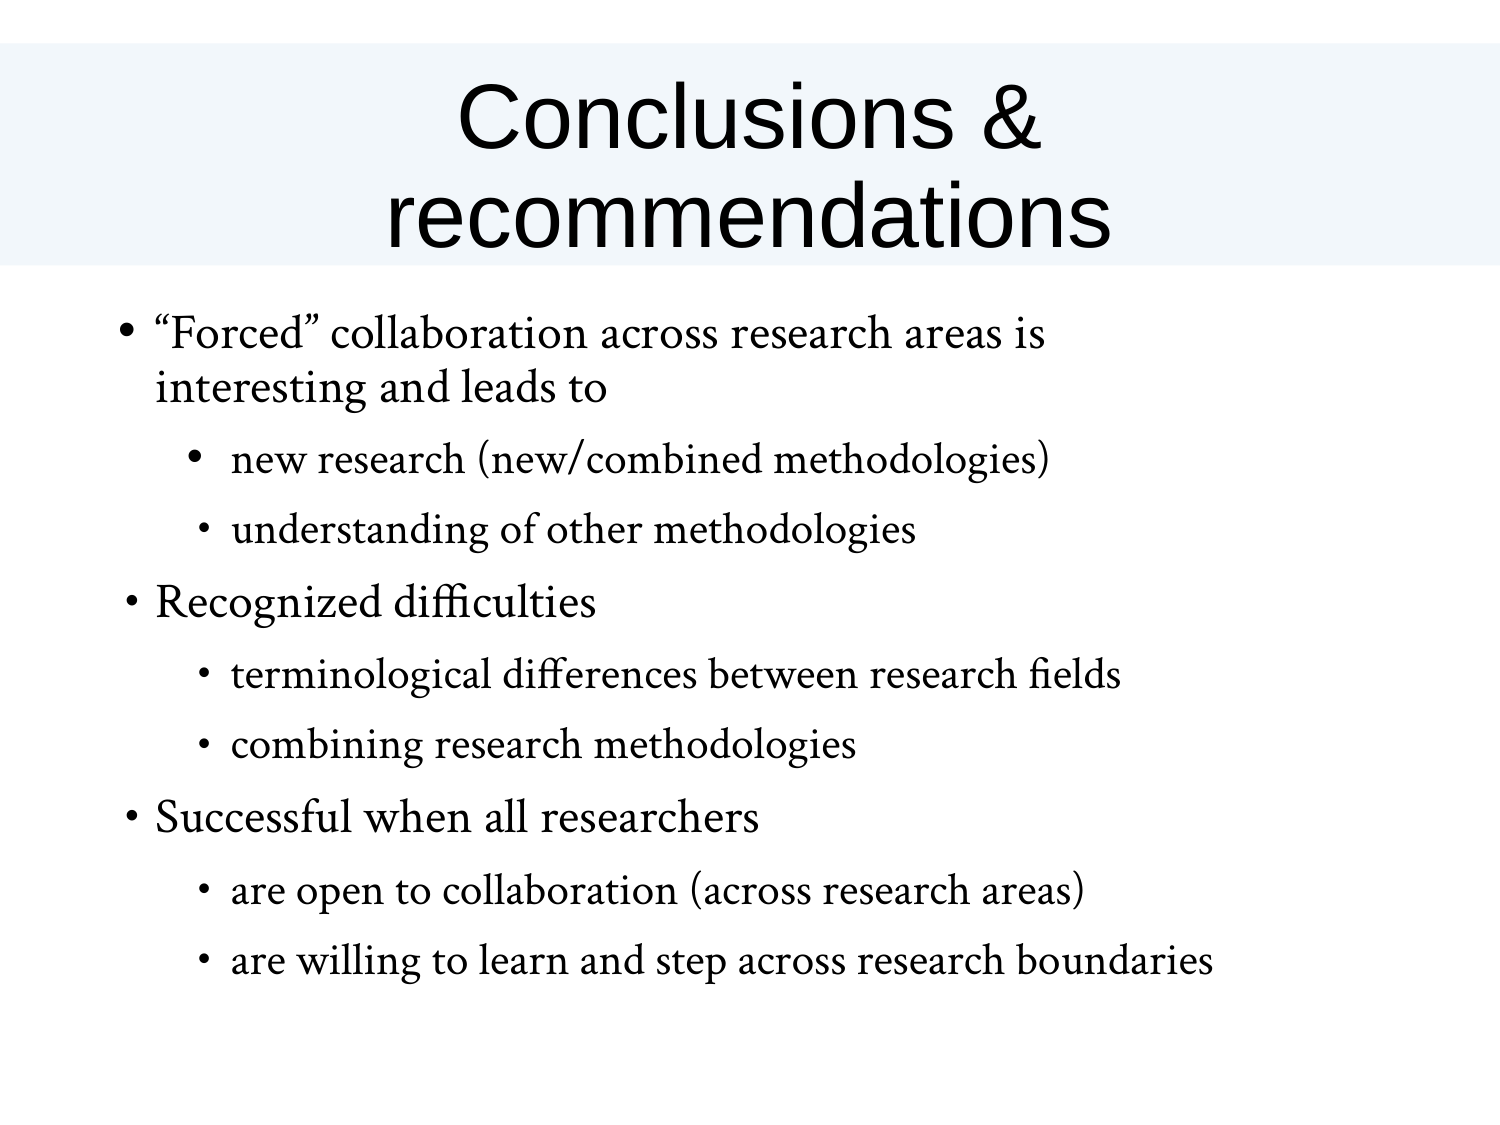

# Conclusions & recommendations
“Forced” collaboration across research areas is interesting and leads to
new research (new/combined methodologies)
understanding of other methodologies
Recognized difficulties
terminological differences between research fields
combining research methodologies
Successful when all researchers
are open to collaboration (across research areas)
are willing to learn and step across research boundaries